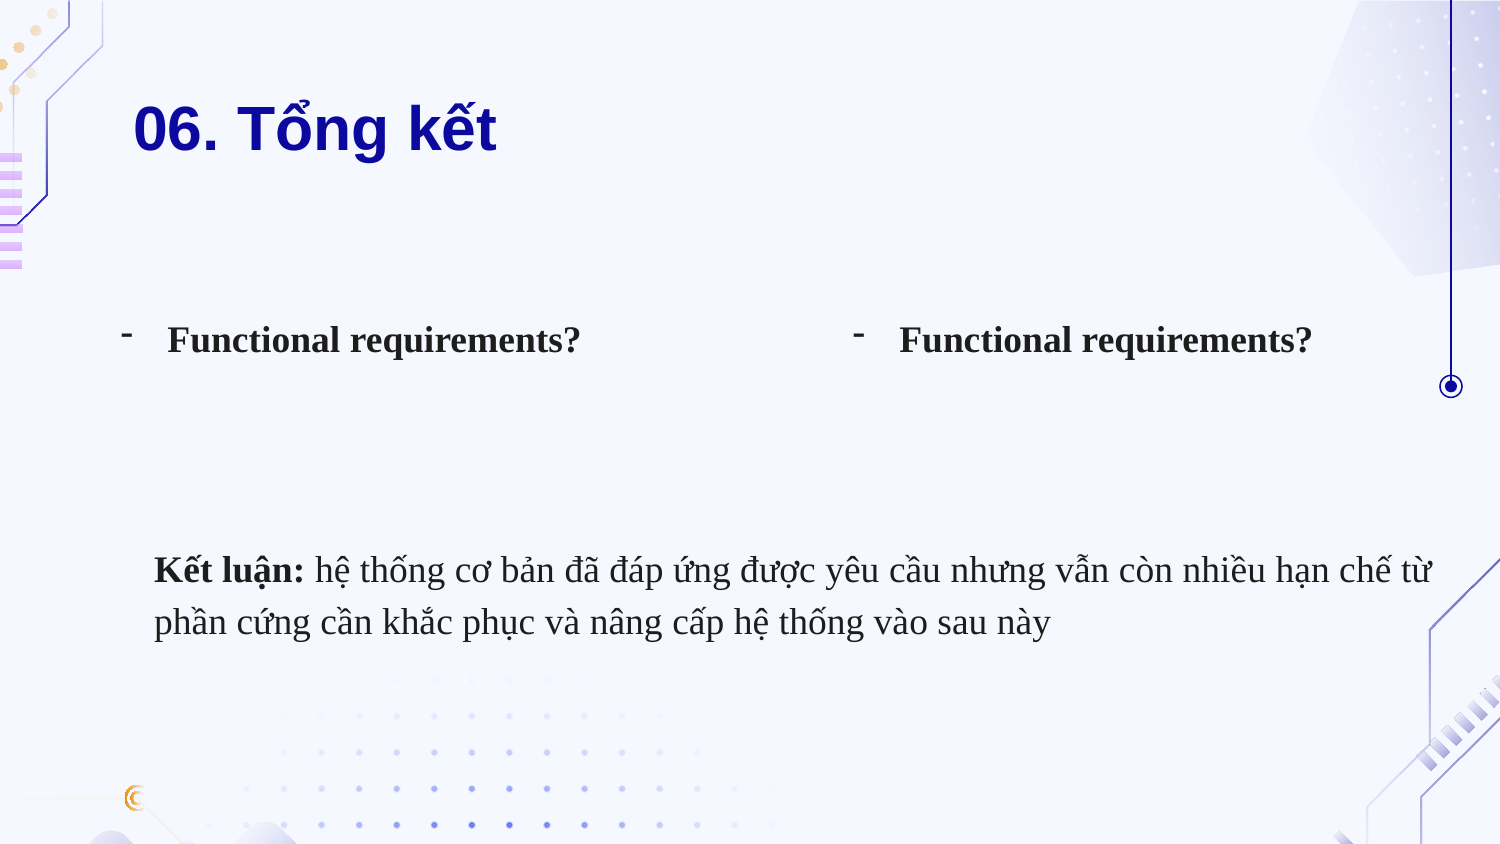

# 06. Tổng kết
Functional requirements?

Functional requirements?
Kết luận: hệ thống cơ bản đã đáp ứng được yêu cầu nhưng vẫn còn nhiều hạn chế từ phần cứng cần khắc phục và nâng cấp hệ thống vào sau này